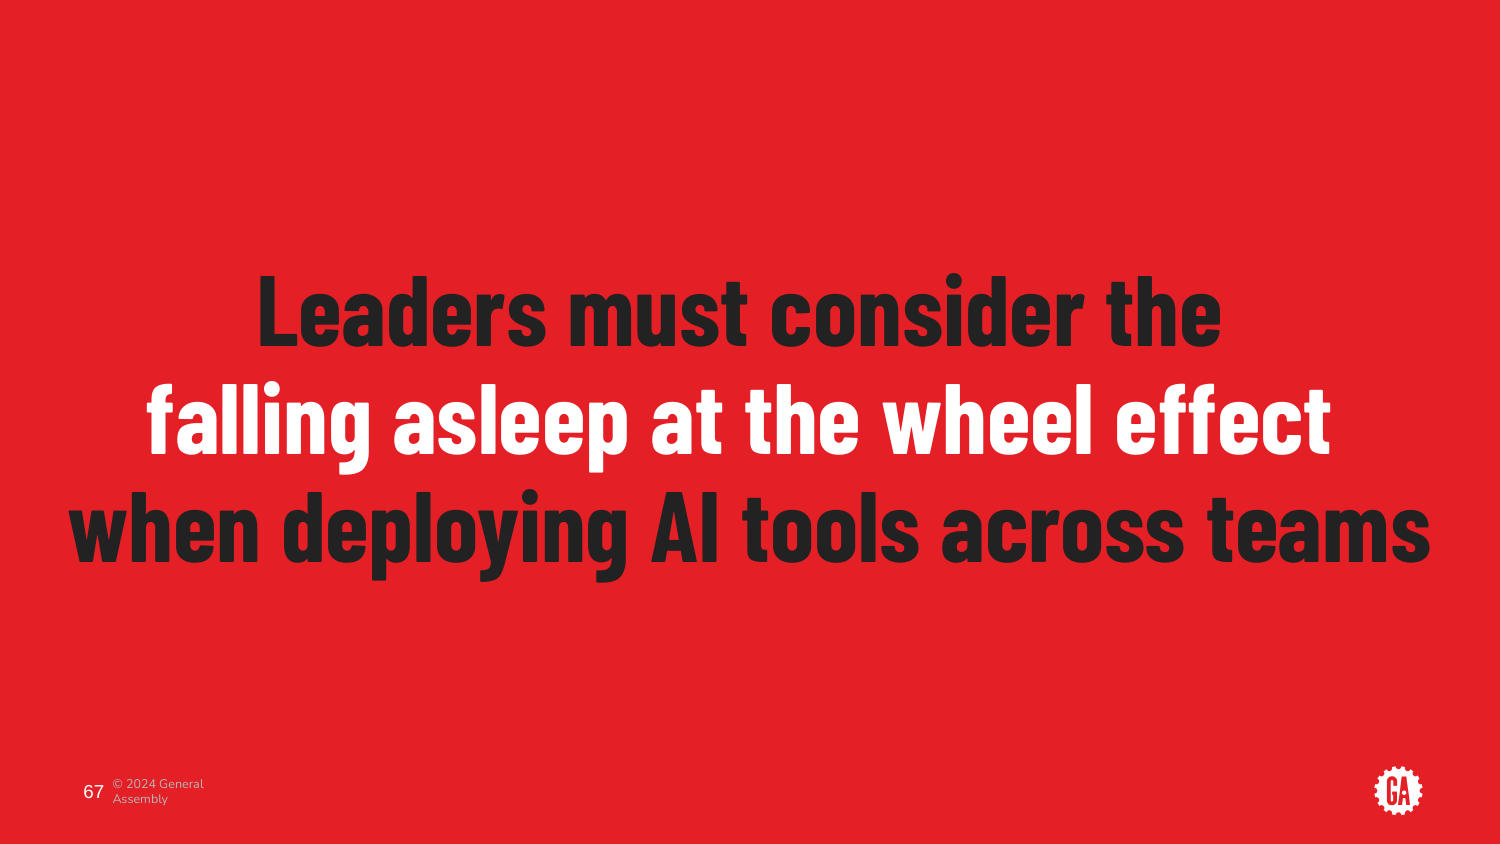

# Leaders must consider the
falling asleep at the wheel effect
when deploying AI tools across teams
67